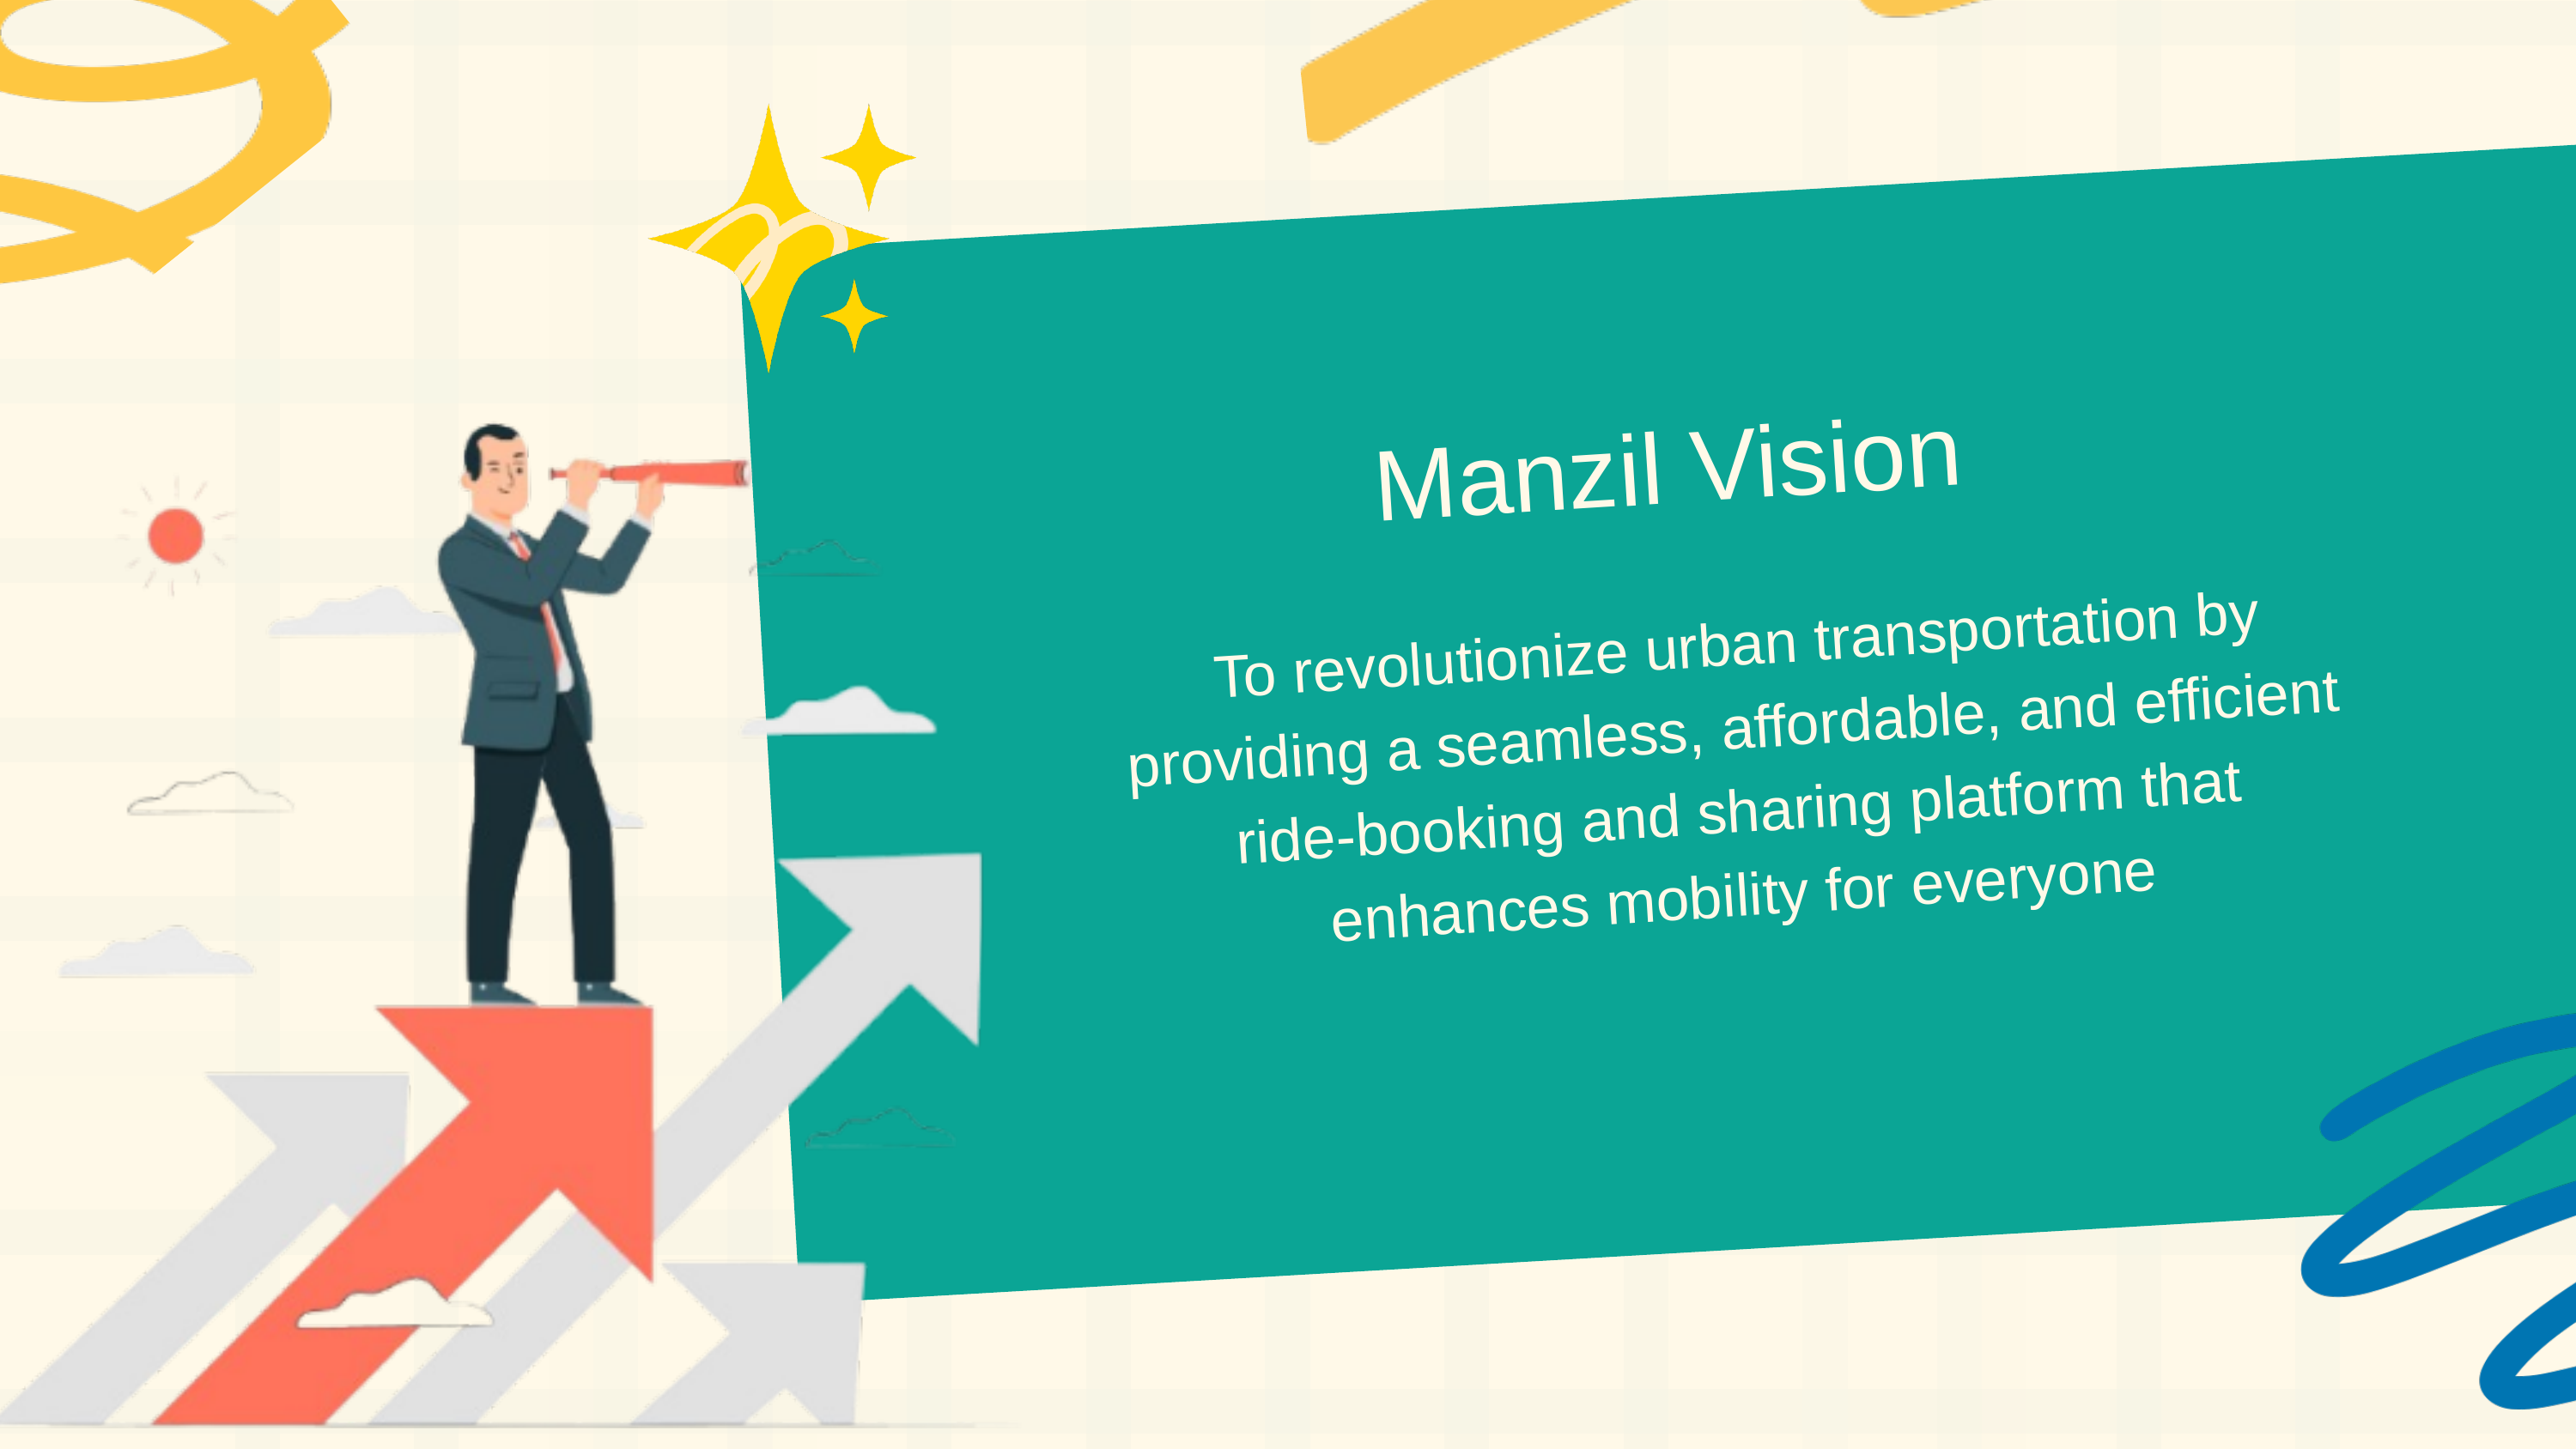

Manzil Vision
 To revolutionize urban transportation by providing a seamless, affordable, and efficient ride-booking and sharing platform that enhances mobility for everyone